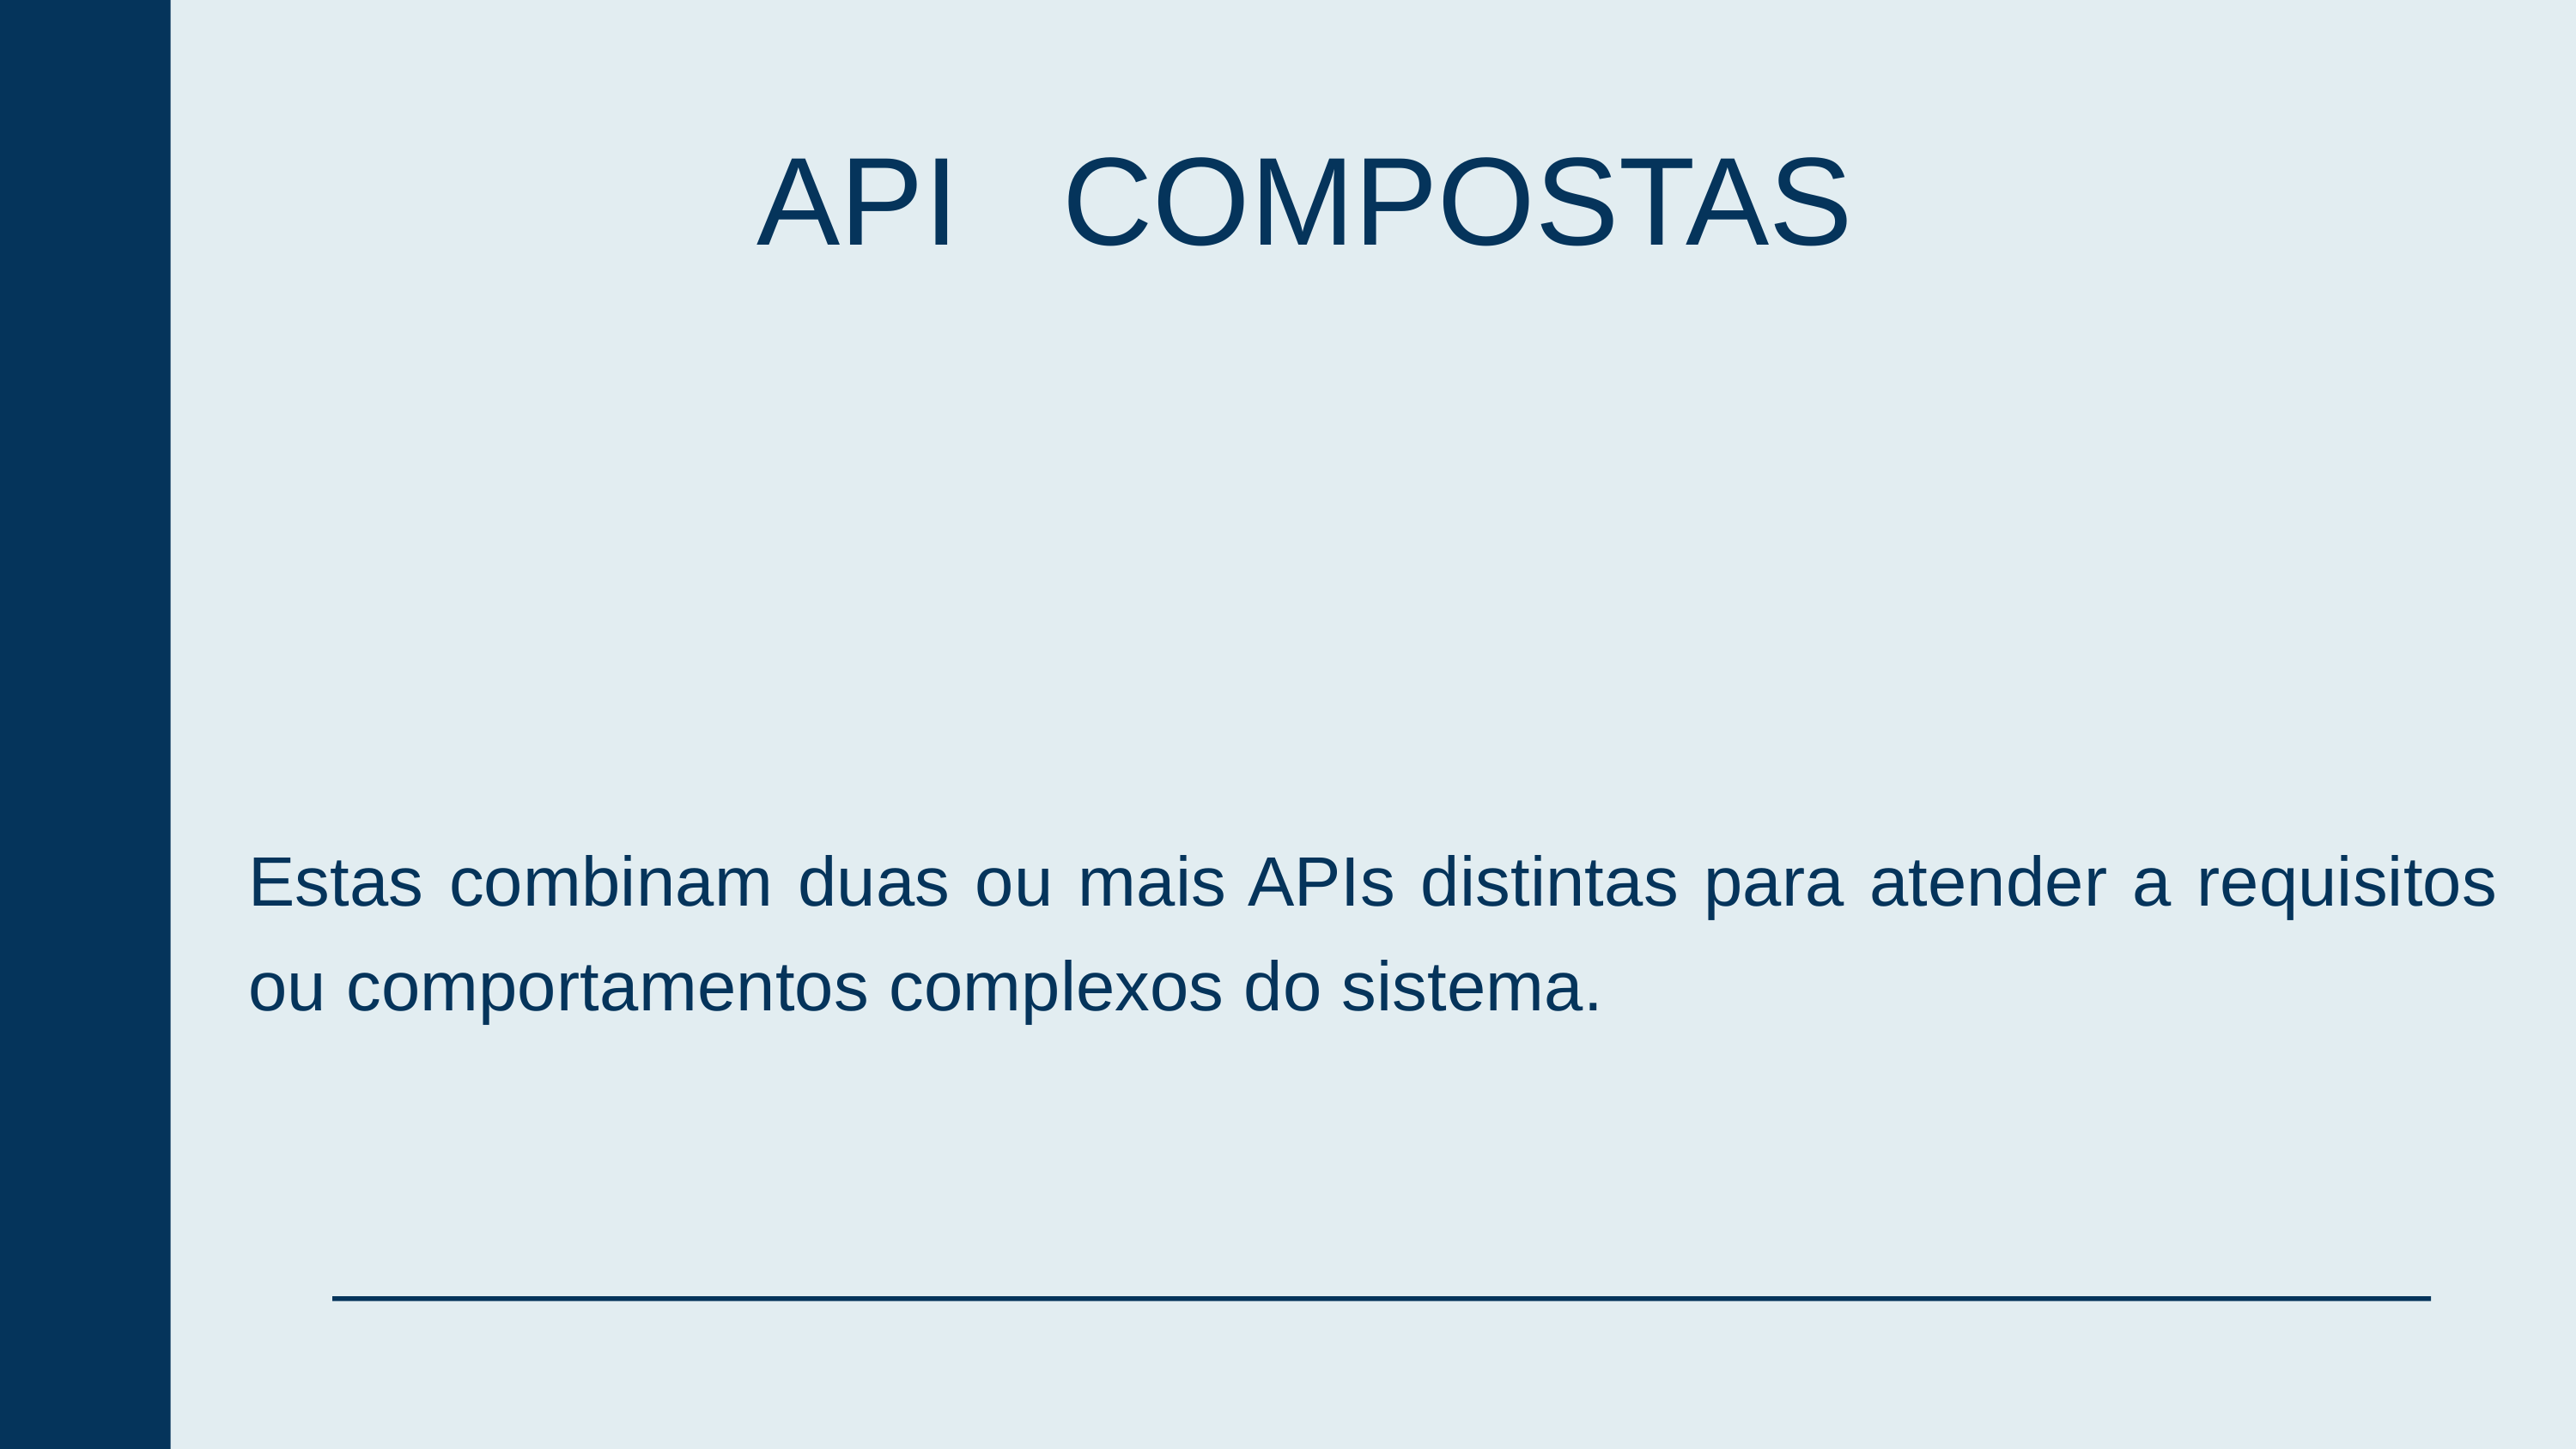

API   COMPOSTAS
Estas combinam duas ou mais APIs distintas para atender a requisitos ou comportamentos complexos do sistema.